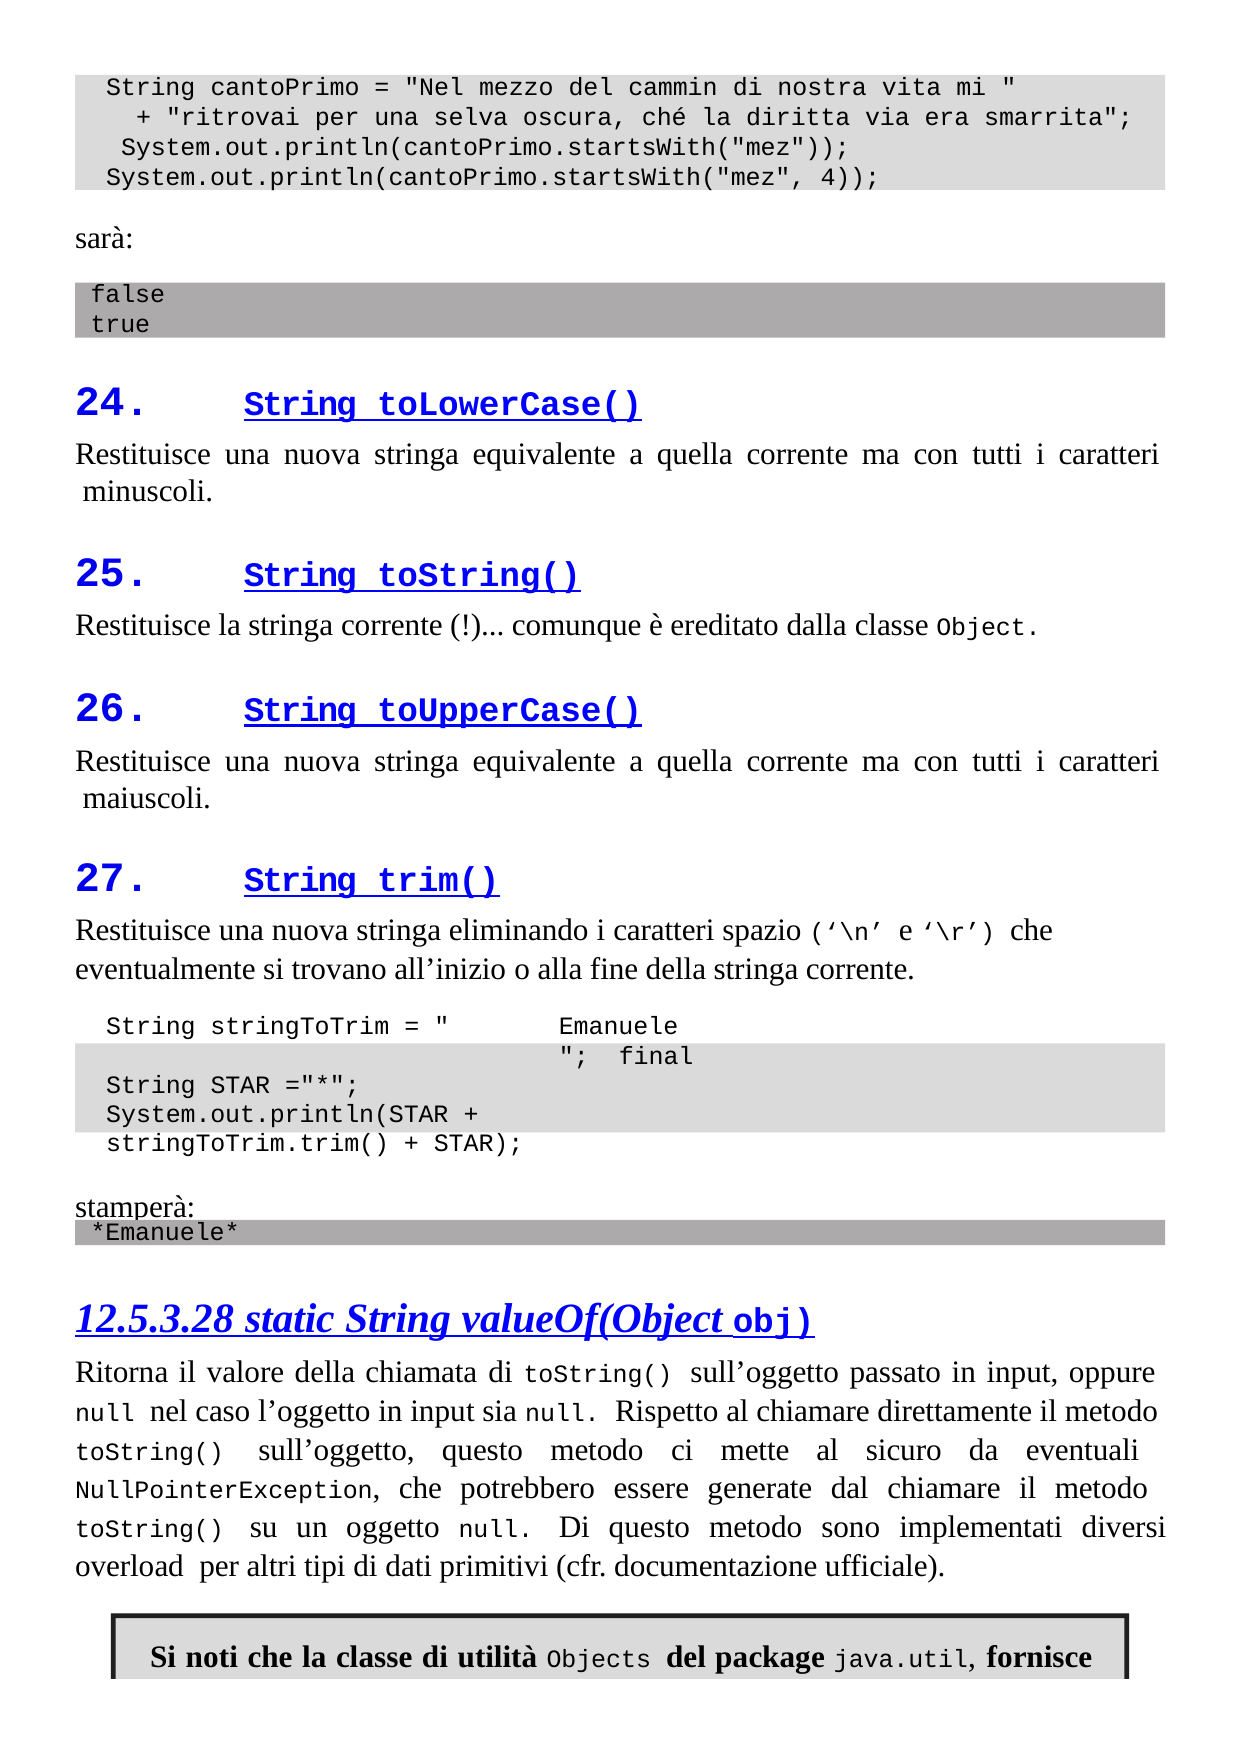

String cantoPrimo = "Nel mezzo del cammin di nostra vita mi "
+ "ritrovai per una selva oscura, ché la diritta via era smarrita";  System.out.println(cantoPrimo.startsWith("mez"));  System.out.println(cantoPrimo.startsWith("mez", 4));
sarà:
false
true
String toLowerCase()
Restituisce una nuova stringa equivalente a quella corrente ma con tutti i caratteri  minuscoli.

String toString()
Restituisce la stringa corrente (!)... comunque è ereditato dalla classe Object.

String toUpperCase()
Restituisce una nuova stringa equivalente a quella corrente ma con tutti i caratteri  maiuscoli.

String trim()
Restituisce una nuova stringa eliminando i caratteri spazio (‘\n’ e ‘\r’) che  eventualmente si trovano all’inizio o alla fine della stringa corrente.
String stringToTrim = "	Emanuele	";  final String STAR ="*";
System.out.println(STAR + stringToTrim.trim() + STAR);

stamperà:

*Emanuele*
12.5.3.28 static String valueOf(Object obj)
Ritorna il valore della chiamata di toString() sull’oggetto passato in input, oppure  null nel caso l’oggetto in input sia null. Rispetto al chiamare direttamente il metodo  toString() sull’oggetto, questo metodo ci mette al sicuro da eventuali  NullPointerException, che potrebbero essere generate dal chiamare il metodo  toString() su un oggetto null. Di questo metodo sono implementati diversi overload  per altri tipi di dati primitivi (cfr. documentazione ufficiale).

Si noti che la classe di utilità Objects del package java.util, fornisce